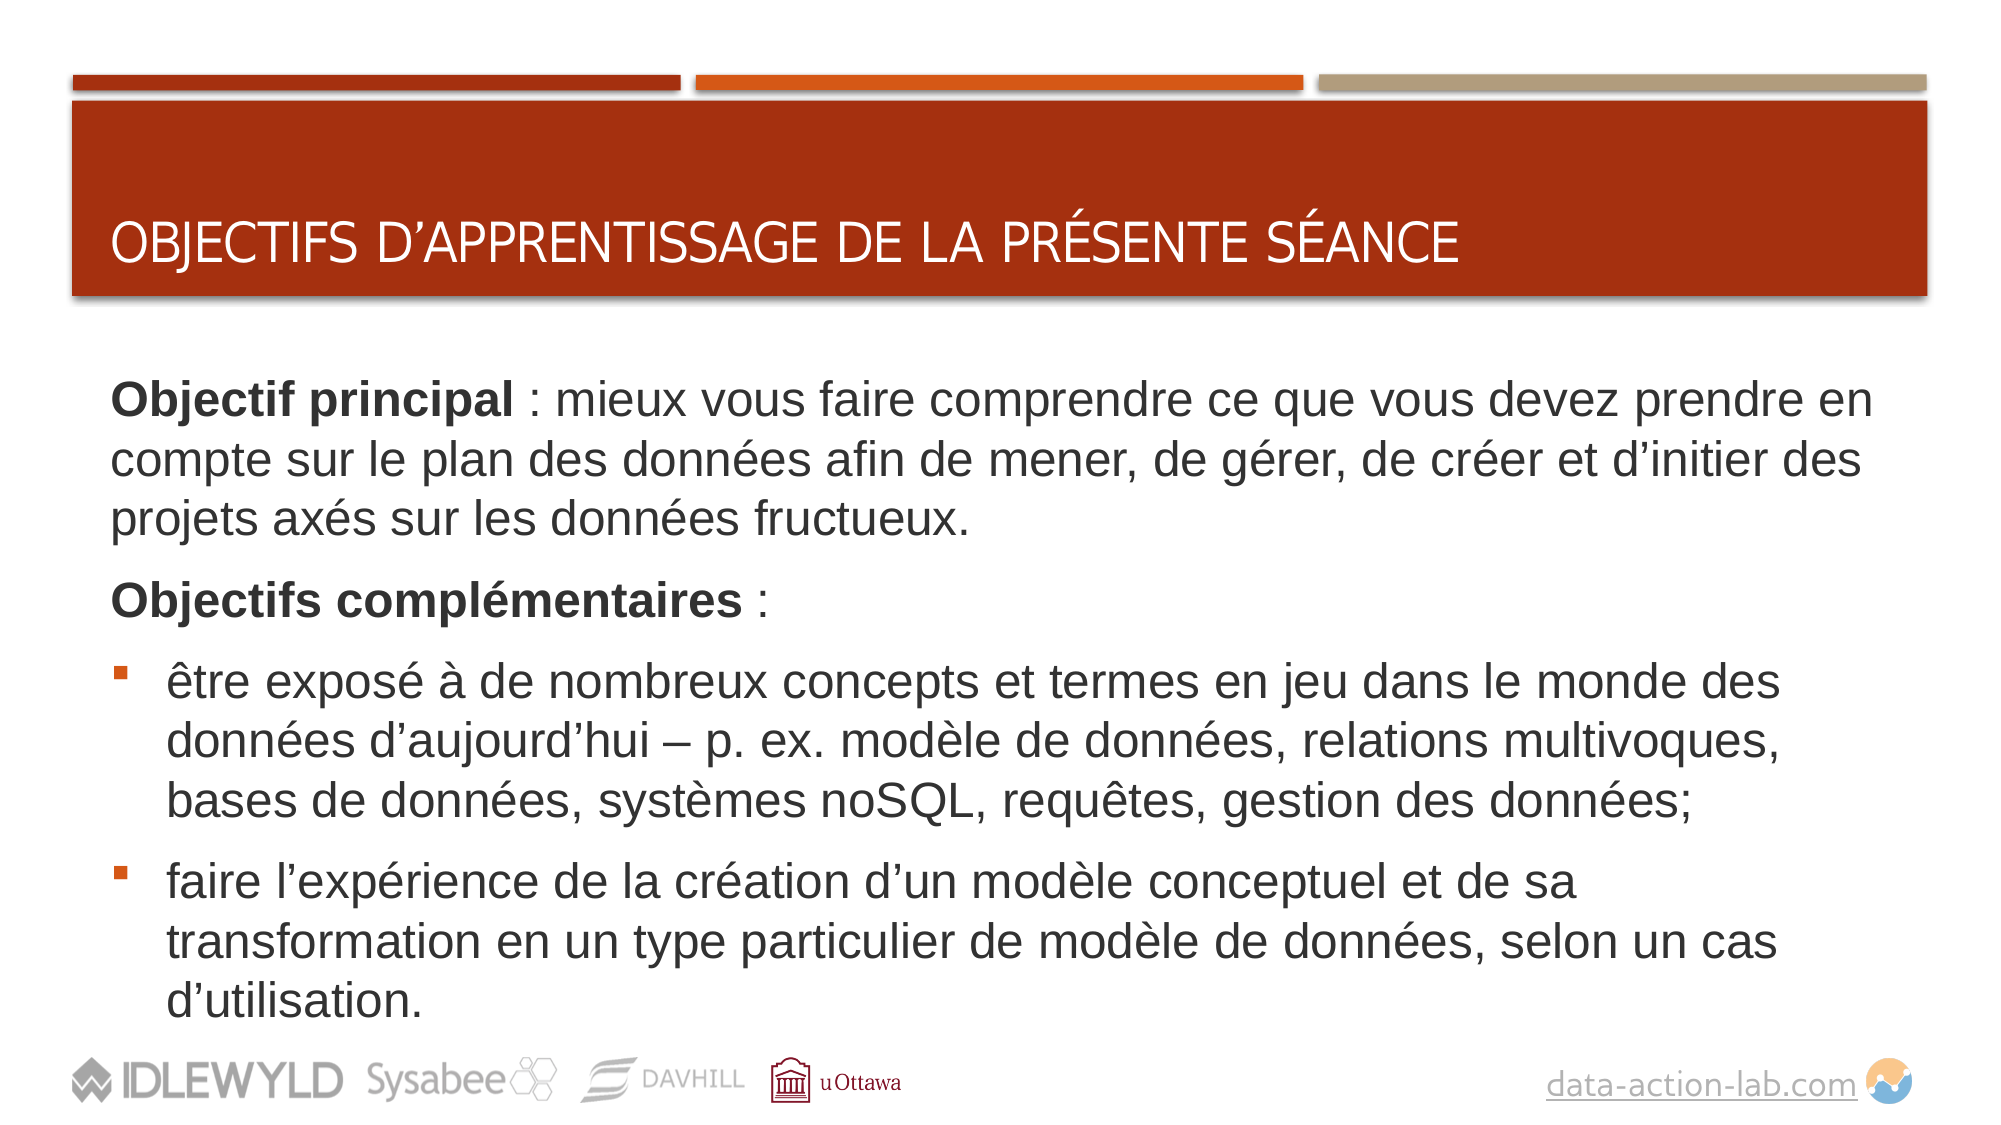

# Objectifs d’apprentissage de la présente séance
Objectif principal : mieux vous faire comprendre ce que vous devez prendre en compte sur le plan des données afin de mener, de gérer, de créer et d’initier des projets axés sur les données fructueux.
Objectifs complémentaires :
être exposé à de nombreux concepts et termes en jeu dans le monde des données d’aujourd’hui – p. ex. modèle de données, relations multivoques, bases de données, systèmes noSQL, requêtes, gestion des données;
faire l’expérience de la création d’un modèle conceptuel et de sa transformation en un type particulier de modèle de données, selon un cas d’utilisation.